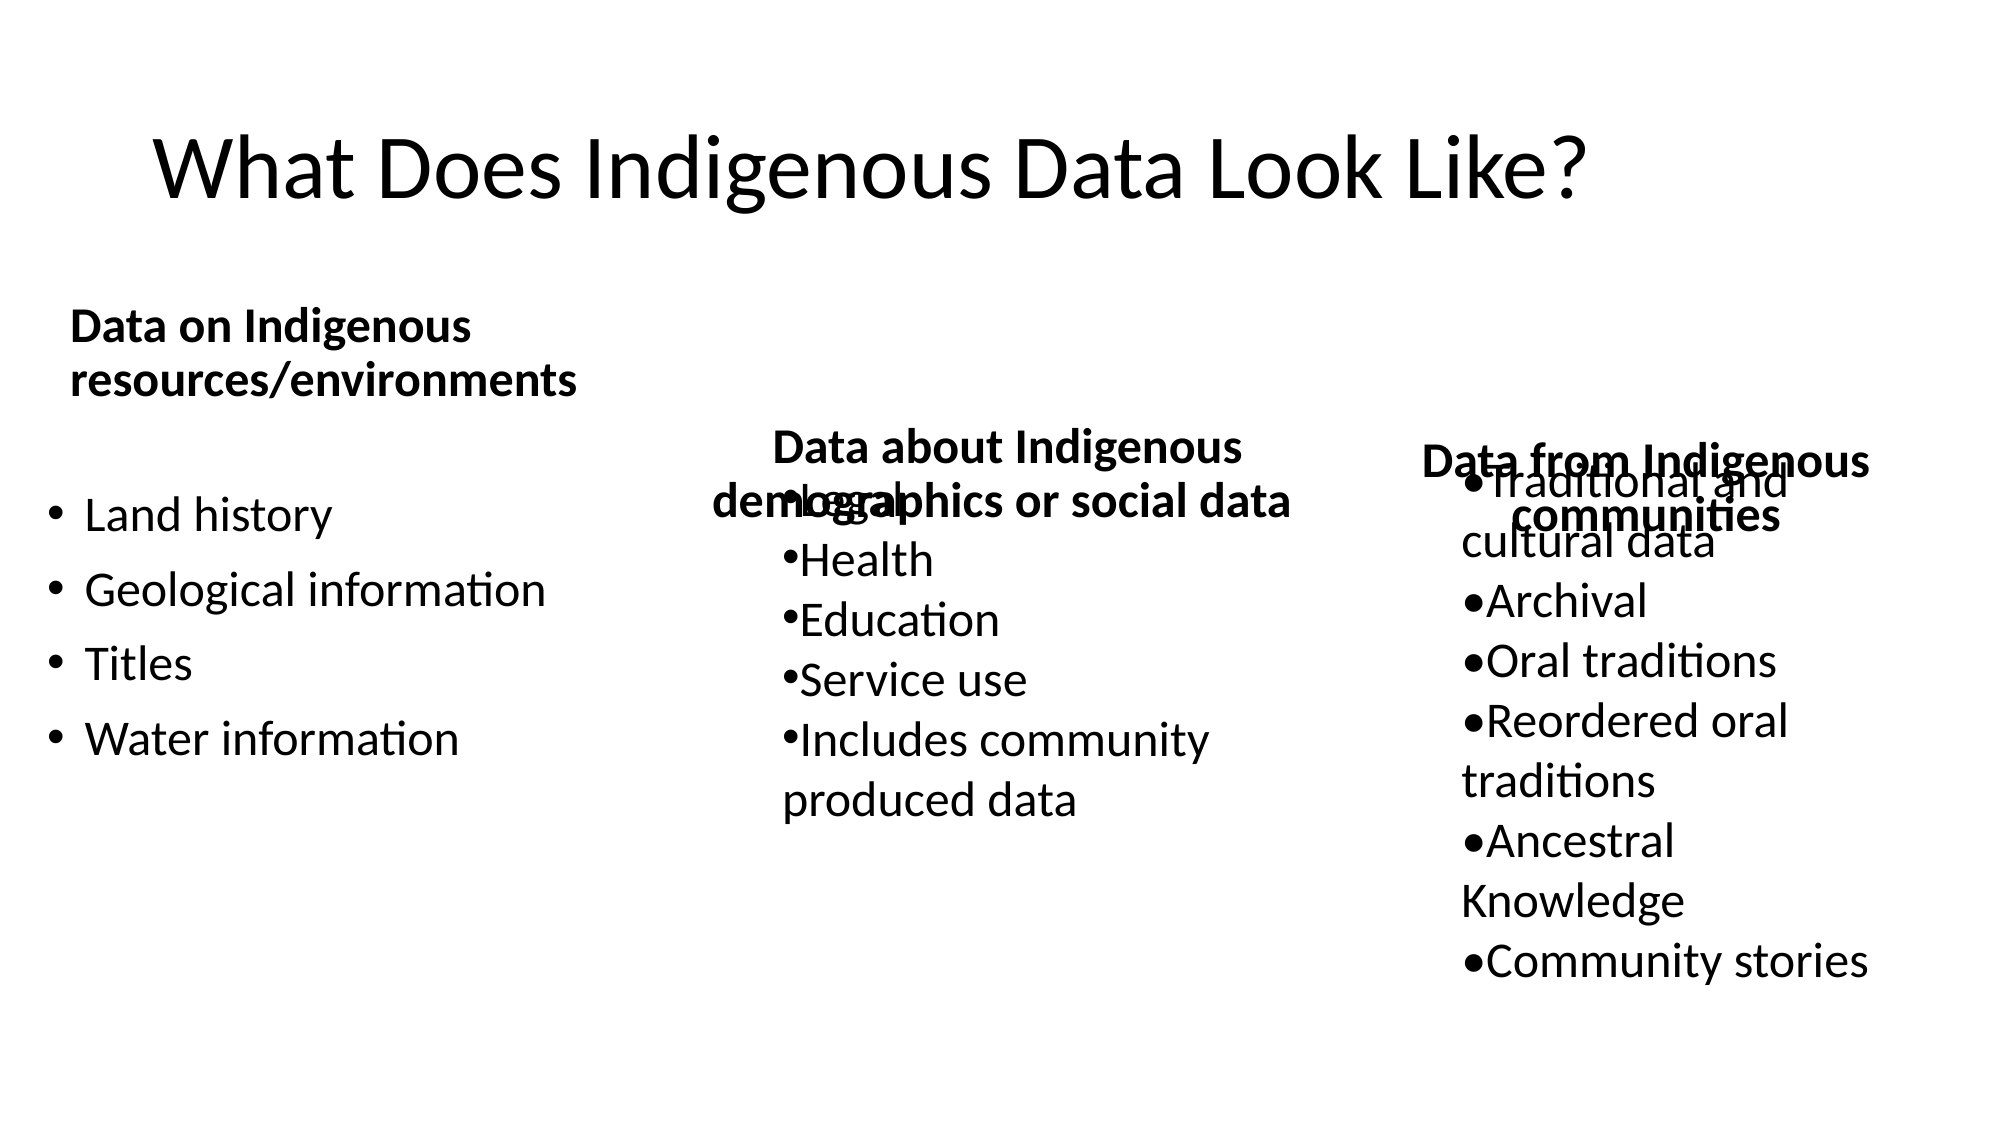

# What Does Indigenous Data Look Like?
Data on Indigenous resources/environments

Data about Indigenous demographics or social data

Data from Indigenous communities

•Traditional and cultural data
•Archival
•Oral traditions
•Reordered oral traditions
•Ancestral Knowledge
•Community stories

Legal
Health
Education
Service use
Includes community produced data

Land history
Geological information
Titles
Water information